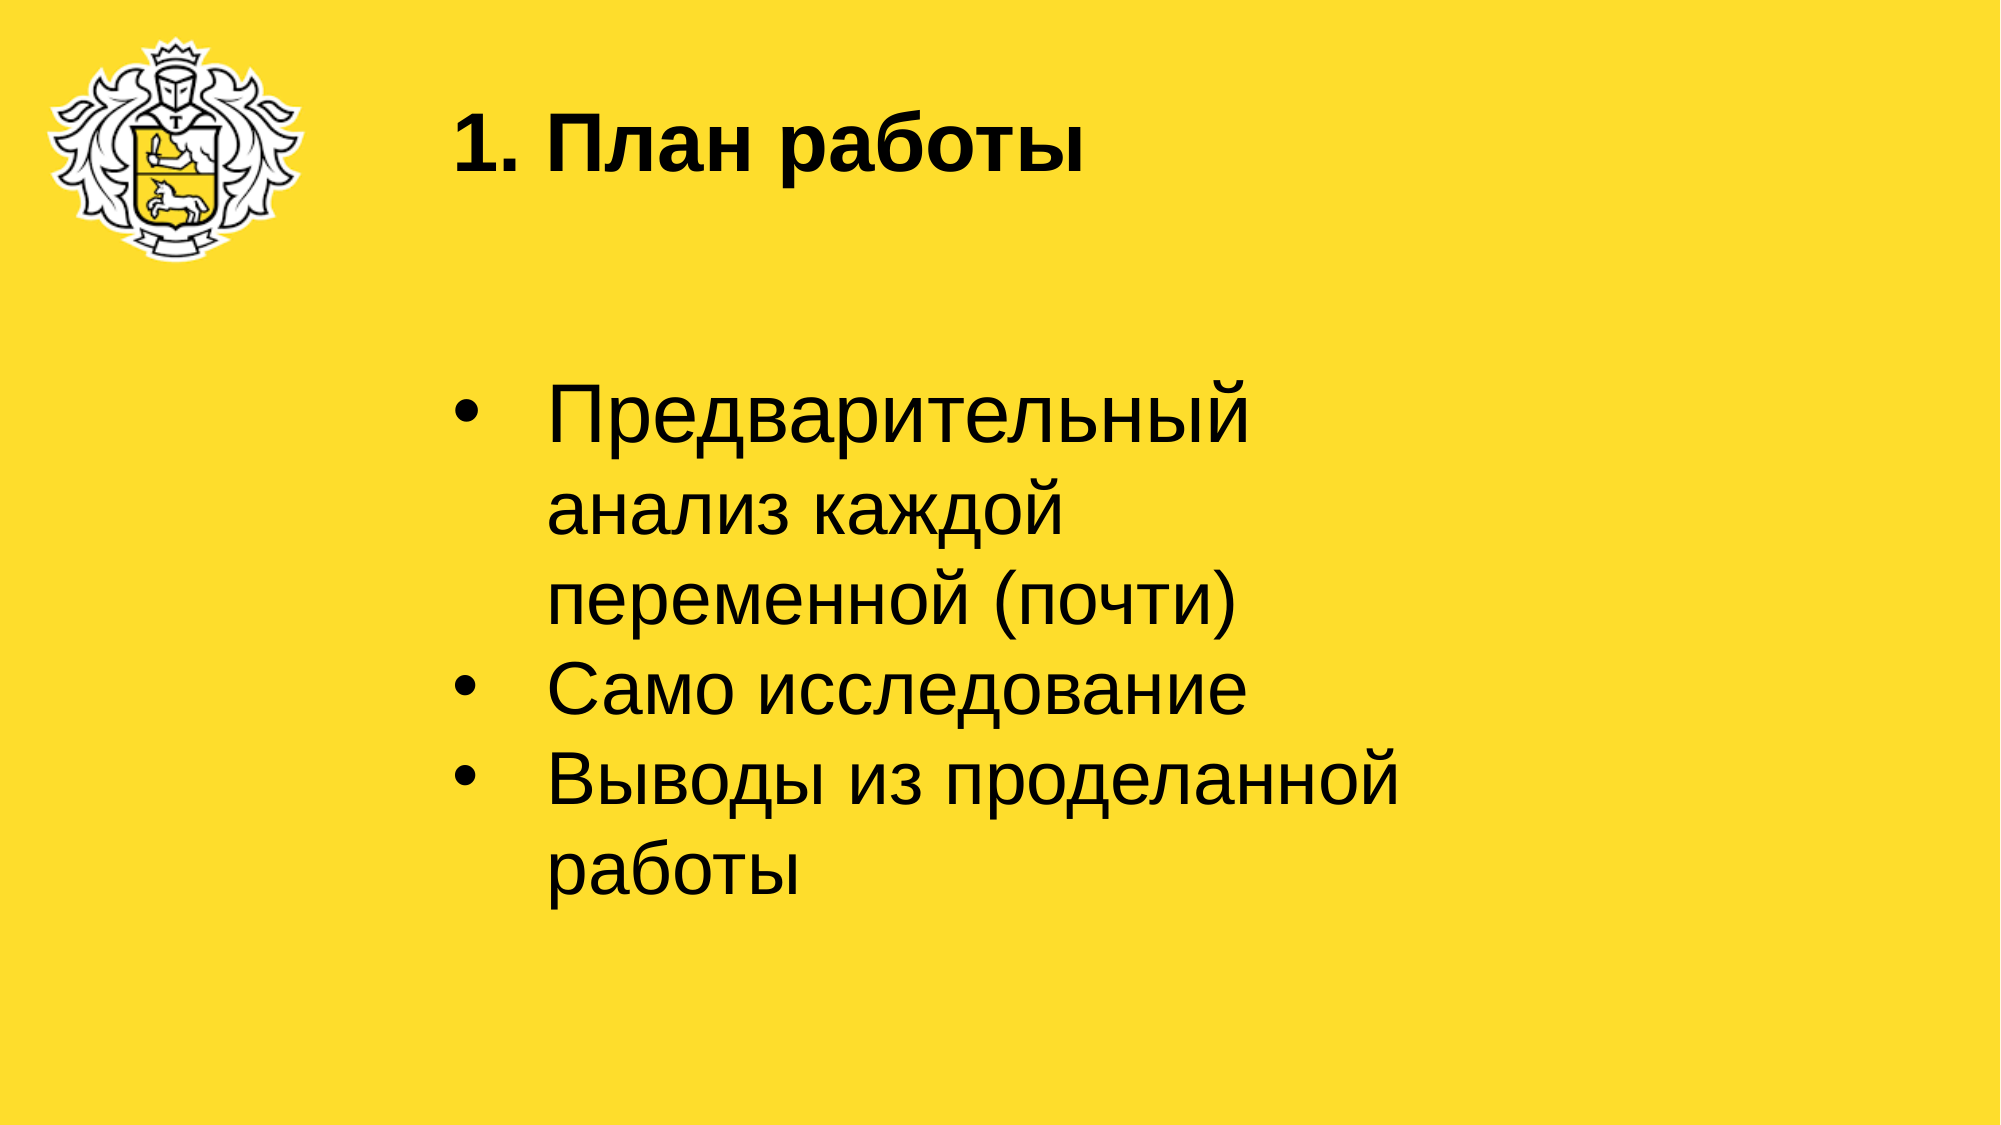

1. План работы

Предварительный анализ каждой переменной (почти)
Само исследование
Выводы из проделанной работы